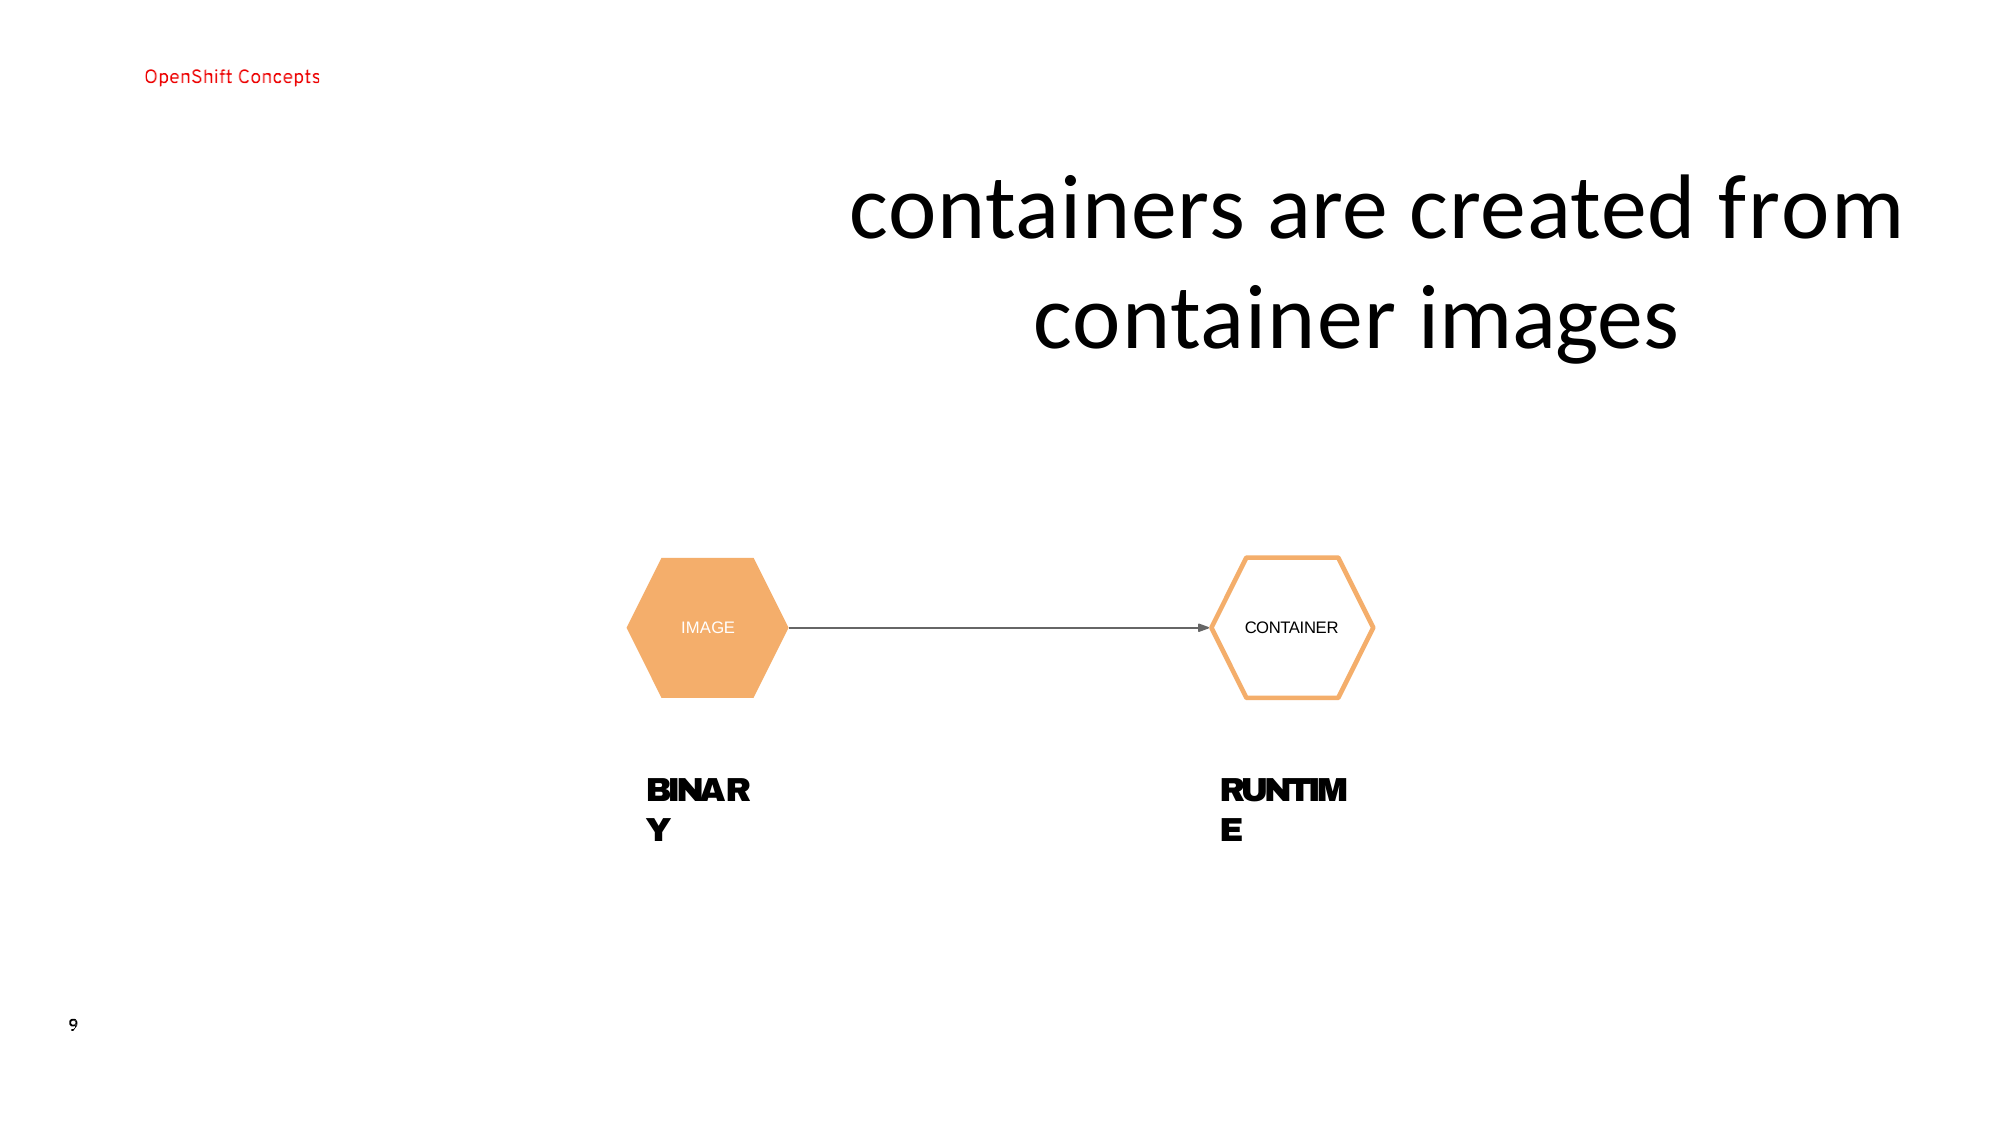

# containers are created from  container images

IMAGE
CONTAINER
BINARY
RUNTIME